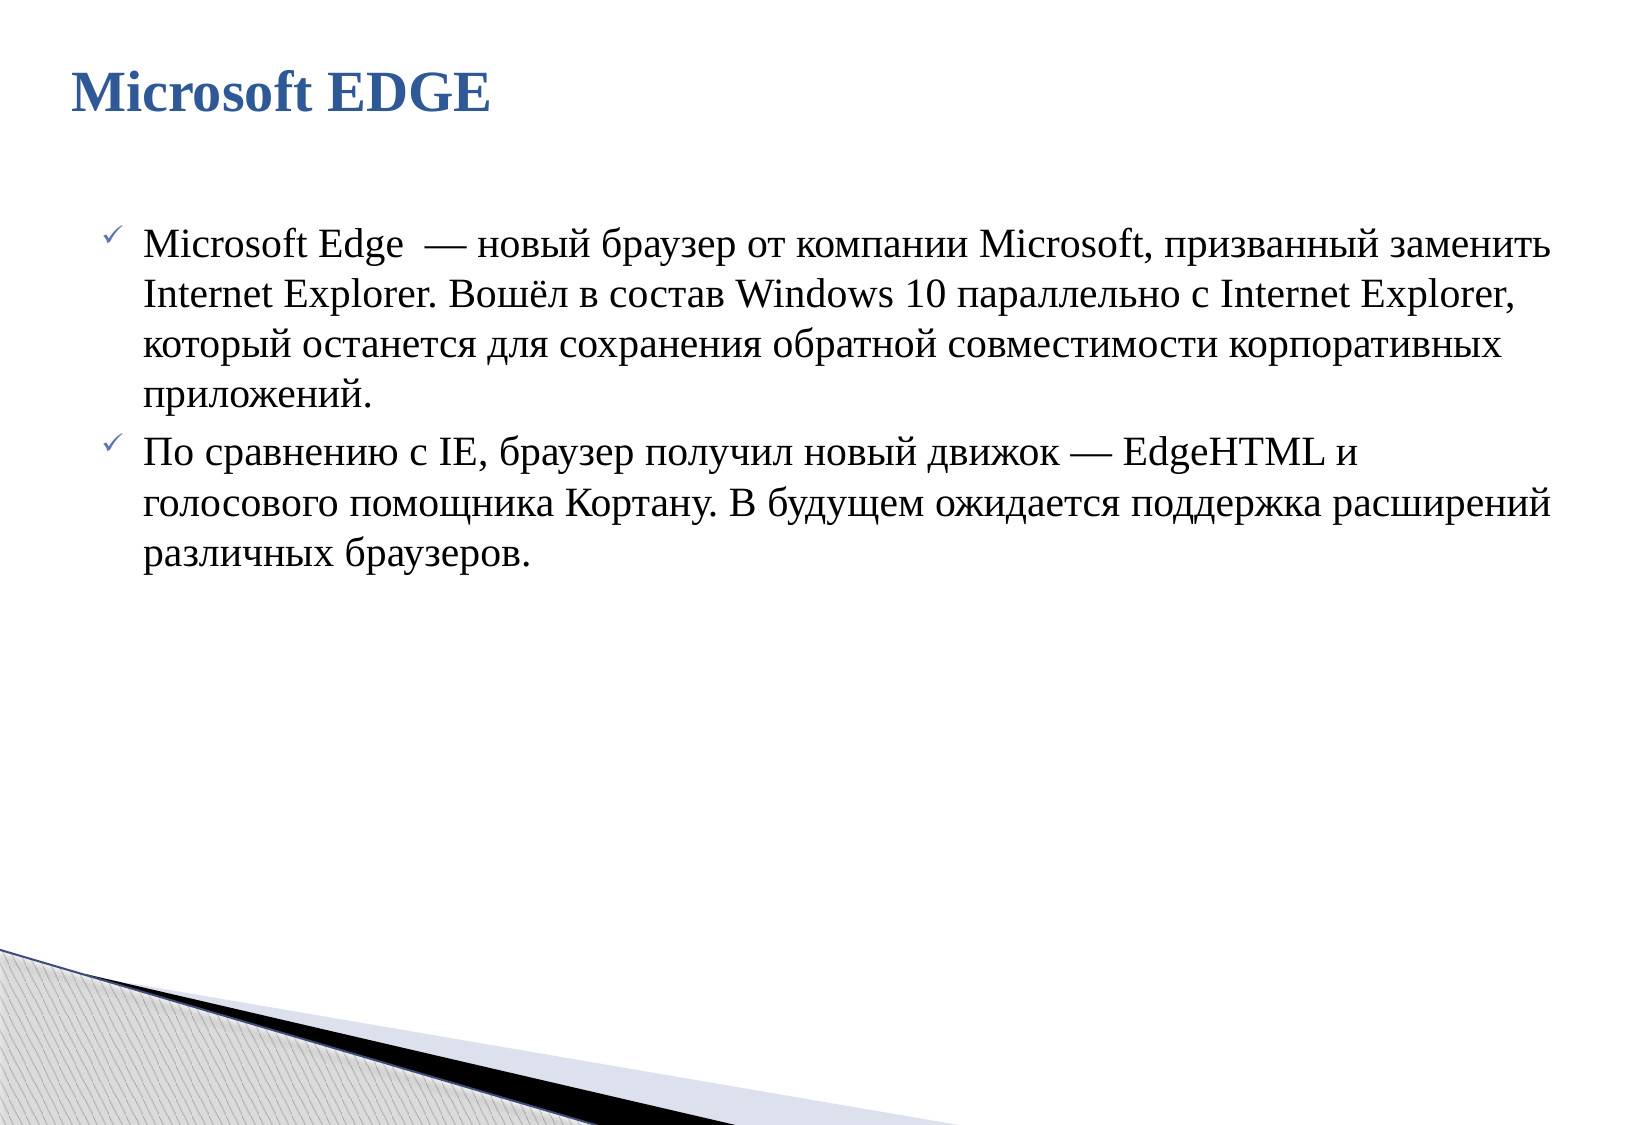

# Microsoft EDGE
Microsoft Edge  — новый браузер от компании Microsoft, призванный заменить Internet Explorer. Вошёл в состав Windows 10 параллельно с Internet Explorer, который останется для сохранения обратной совместимости корпоративных приложений.
По сравнению с IE, браузер получил новый движок — EdgeHTML и голосового помощника Кортану. В будущем ожидается поддержка расширений различных браузеров.